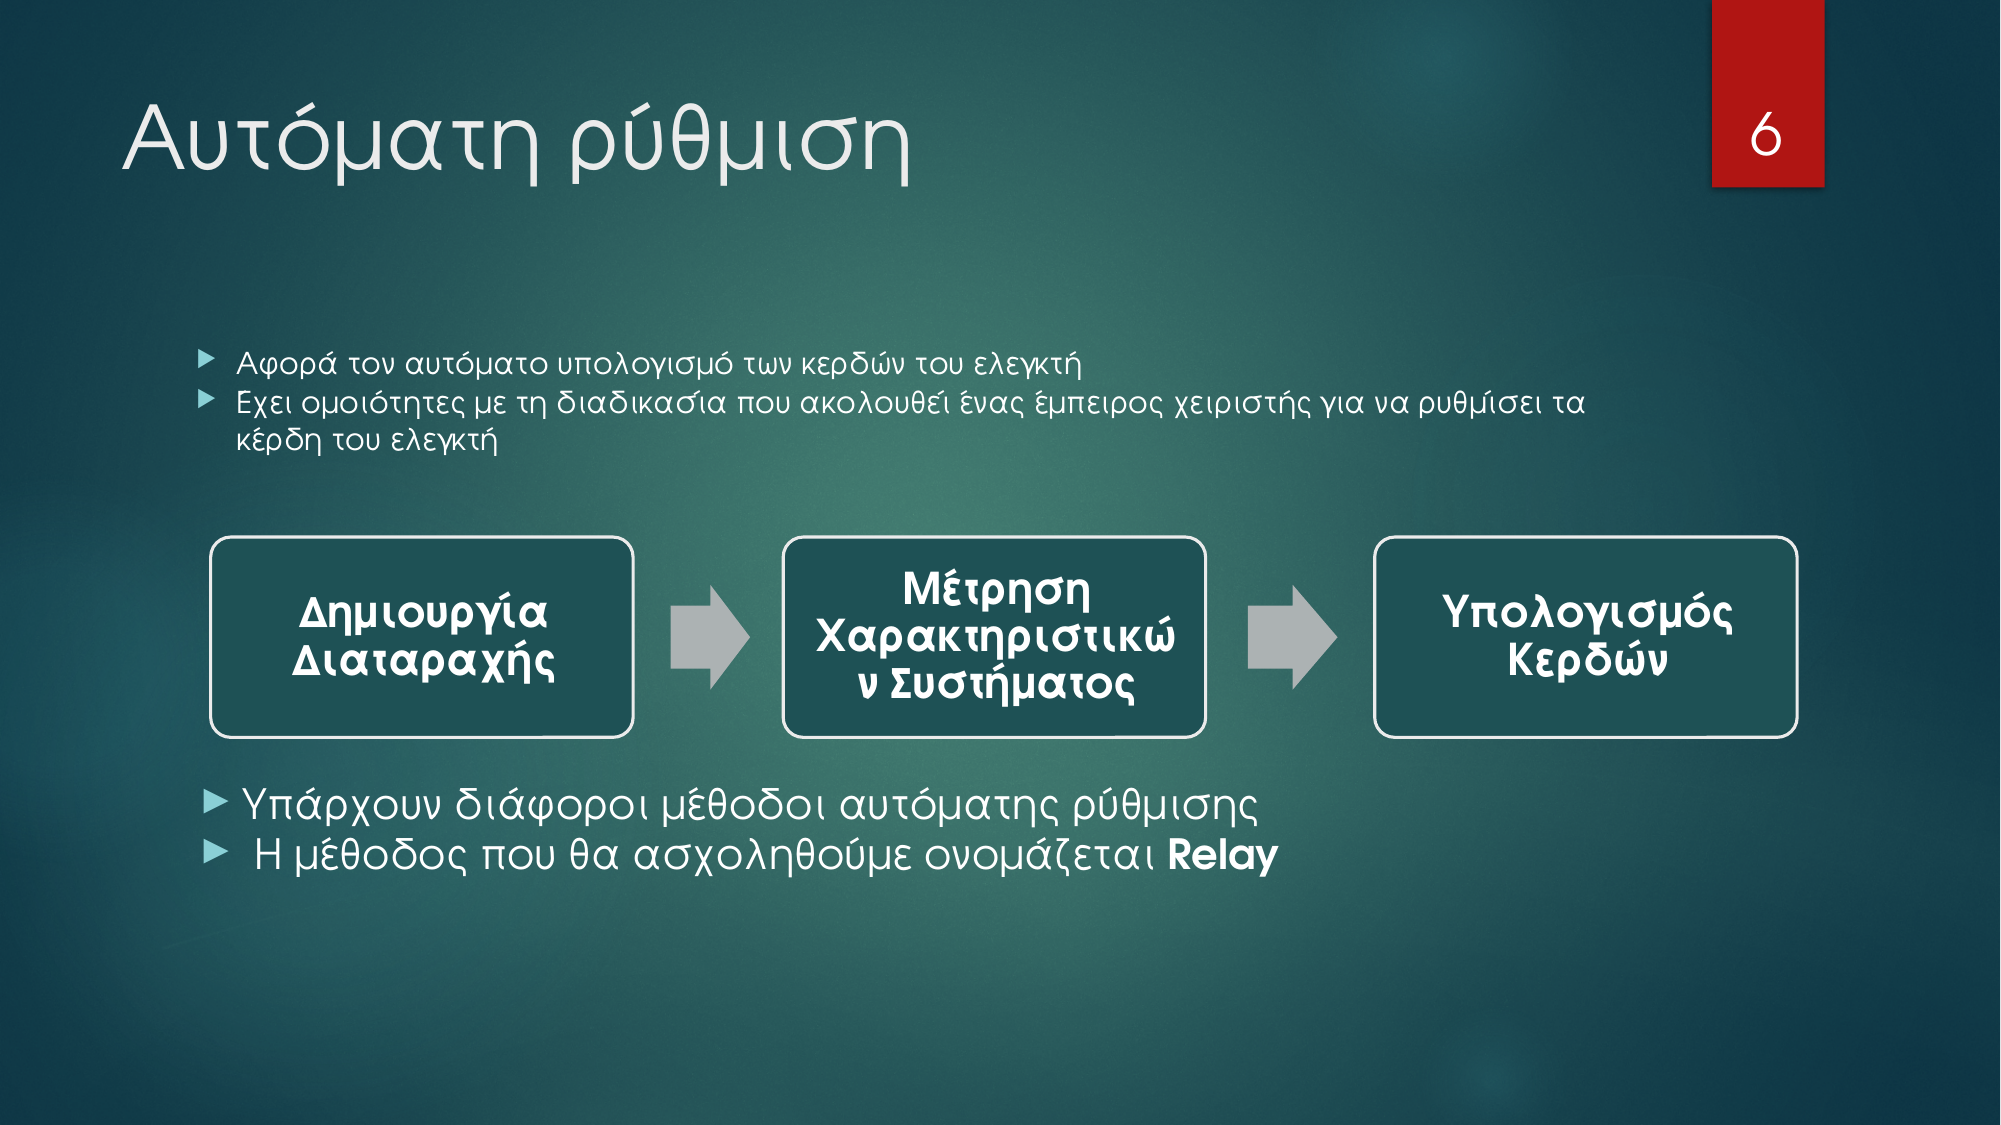

6
# Αυτόματη ρύθμιση
Αφορά τον αυτόματο υπολογισμό των κερδών του ελεγκτή
Έχει ομοιότητες με τη διαδικασία που ακολουθεί ένας έμπειρος χειριστής για να ρυθμίσει τα κέρδη του ελεγκτή

Δημιουργία Διαταραχής

Μέτρηση Χαρακτηριστικών Συστήματος

Υπολογισμός Κερδών
Υπάρχουν διάφοροι μέθοδοι αυτόματης ρύθμισης
 Η μέθοδος που θα ασχοληθούμε ονομάζεται Relay